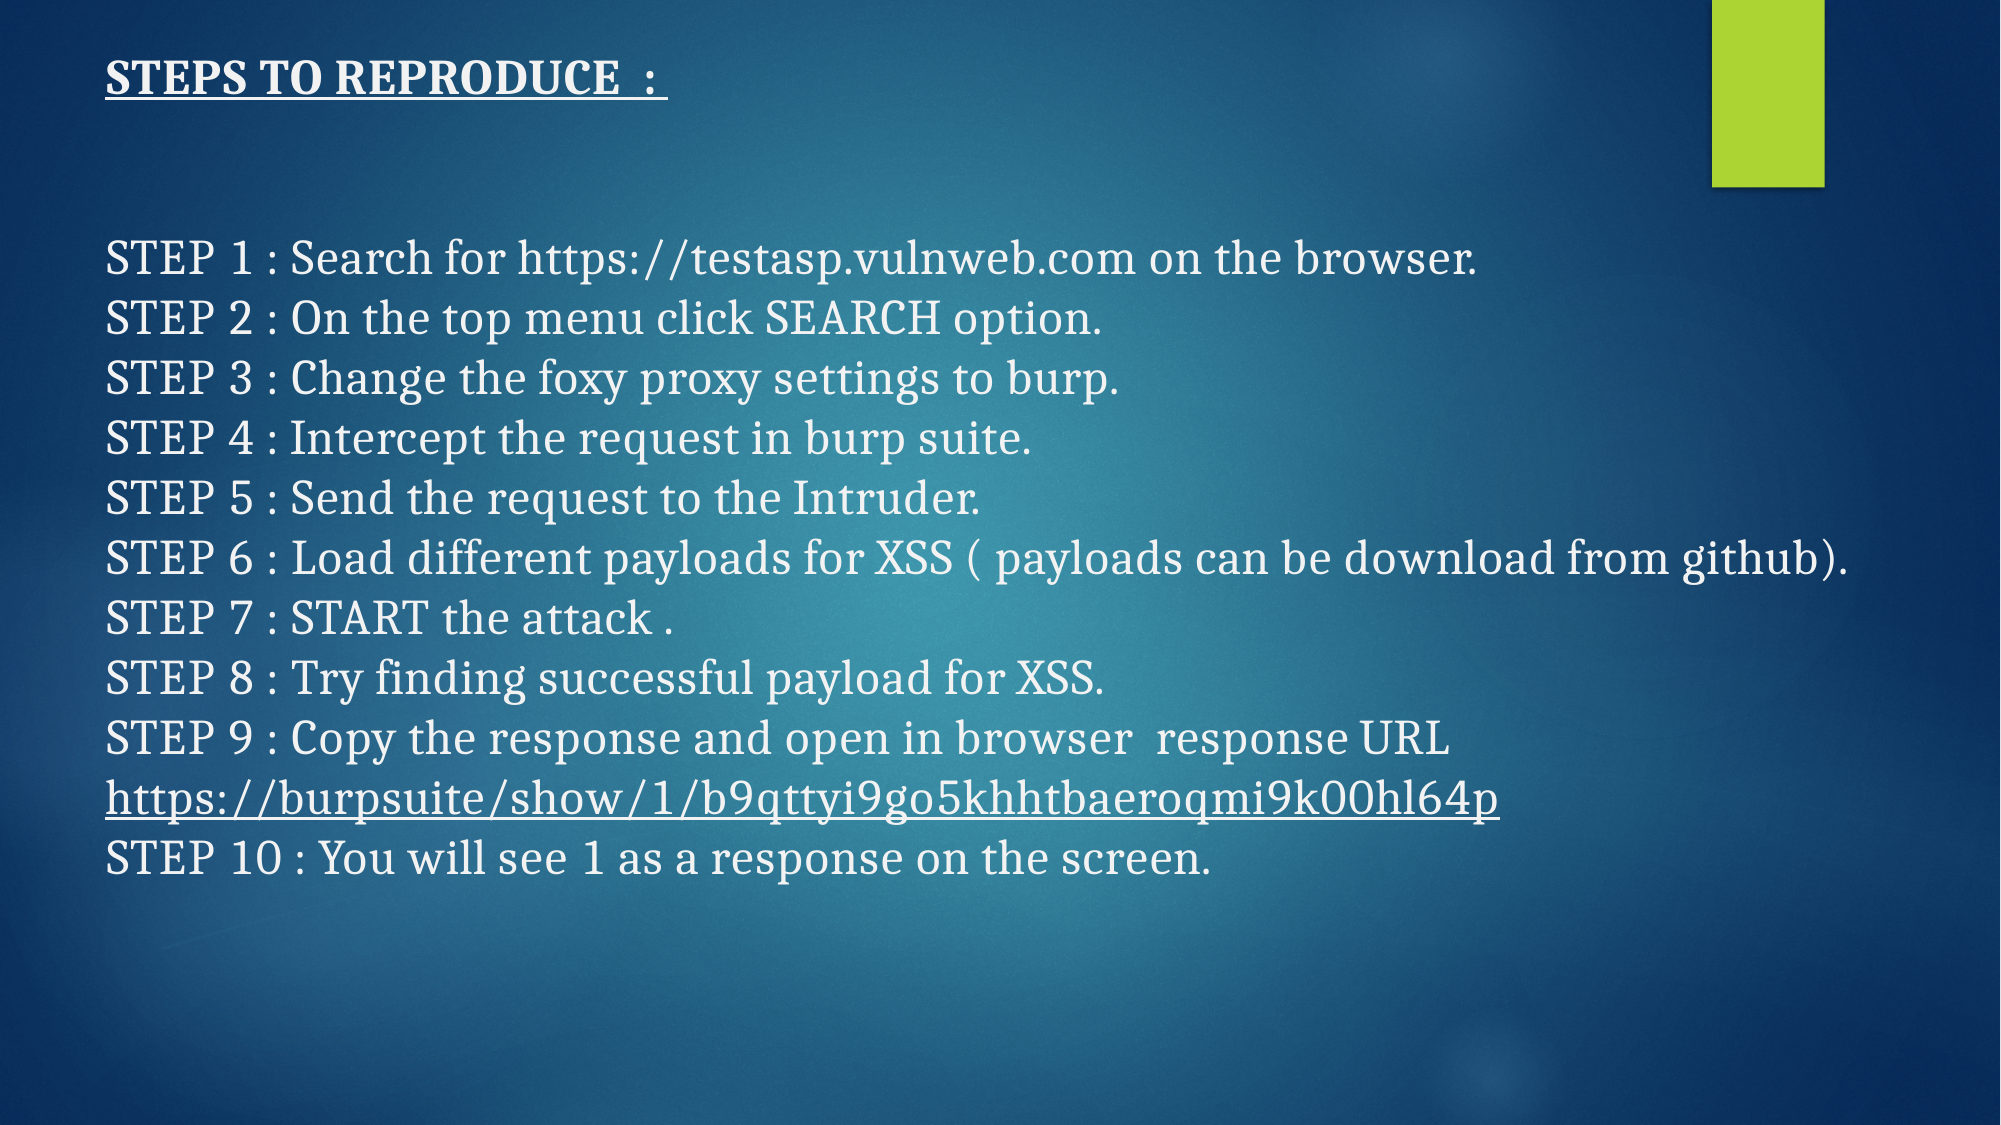

# STEPS TO REPRODUCE  : STEP 1 : Search for https://testasp.vulnweb.com on the browser. STEP 2 : On the top menu click SEARCH option. STEP 3 : Change the foxy proxy settings to burp. STEP 4 : Intercept the request in burp suite. STEP 5 : Send the request to the Intruder. STEP 6 : Load different payloads for XSS ( payloads can be download from github). STEP 7 : START the attack . STEP 8 : Try finding successful payload for XSS. STEP 9 : Copy the response and open in browser  response URL https://burpsuite/show/1/b9qttyi9go5khhtbaeroqmi9k00hl64p STEP 10 : You will see 1 as a response on the screen.